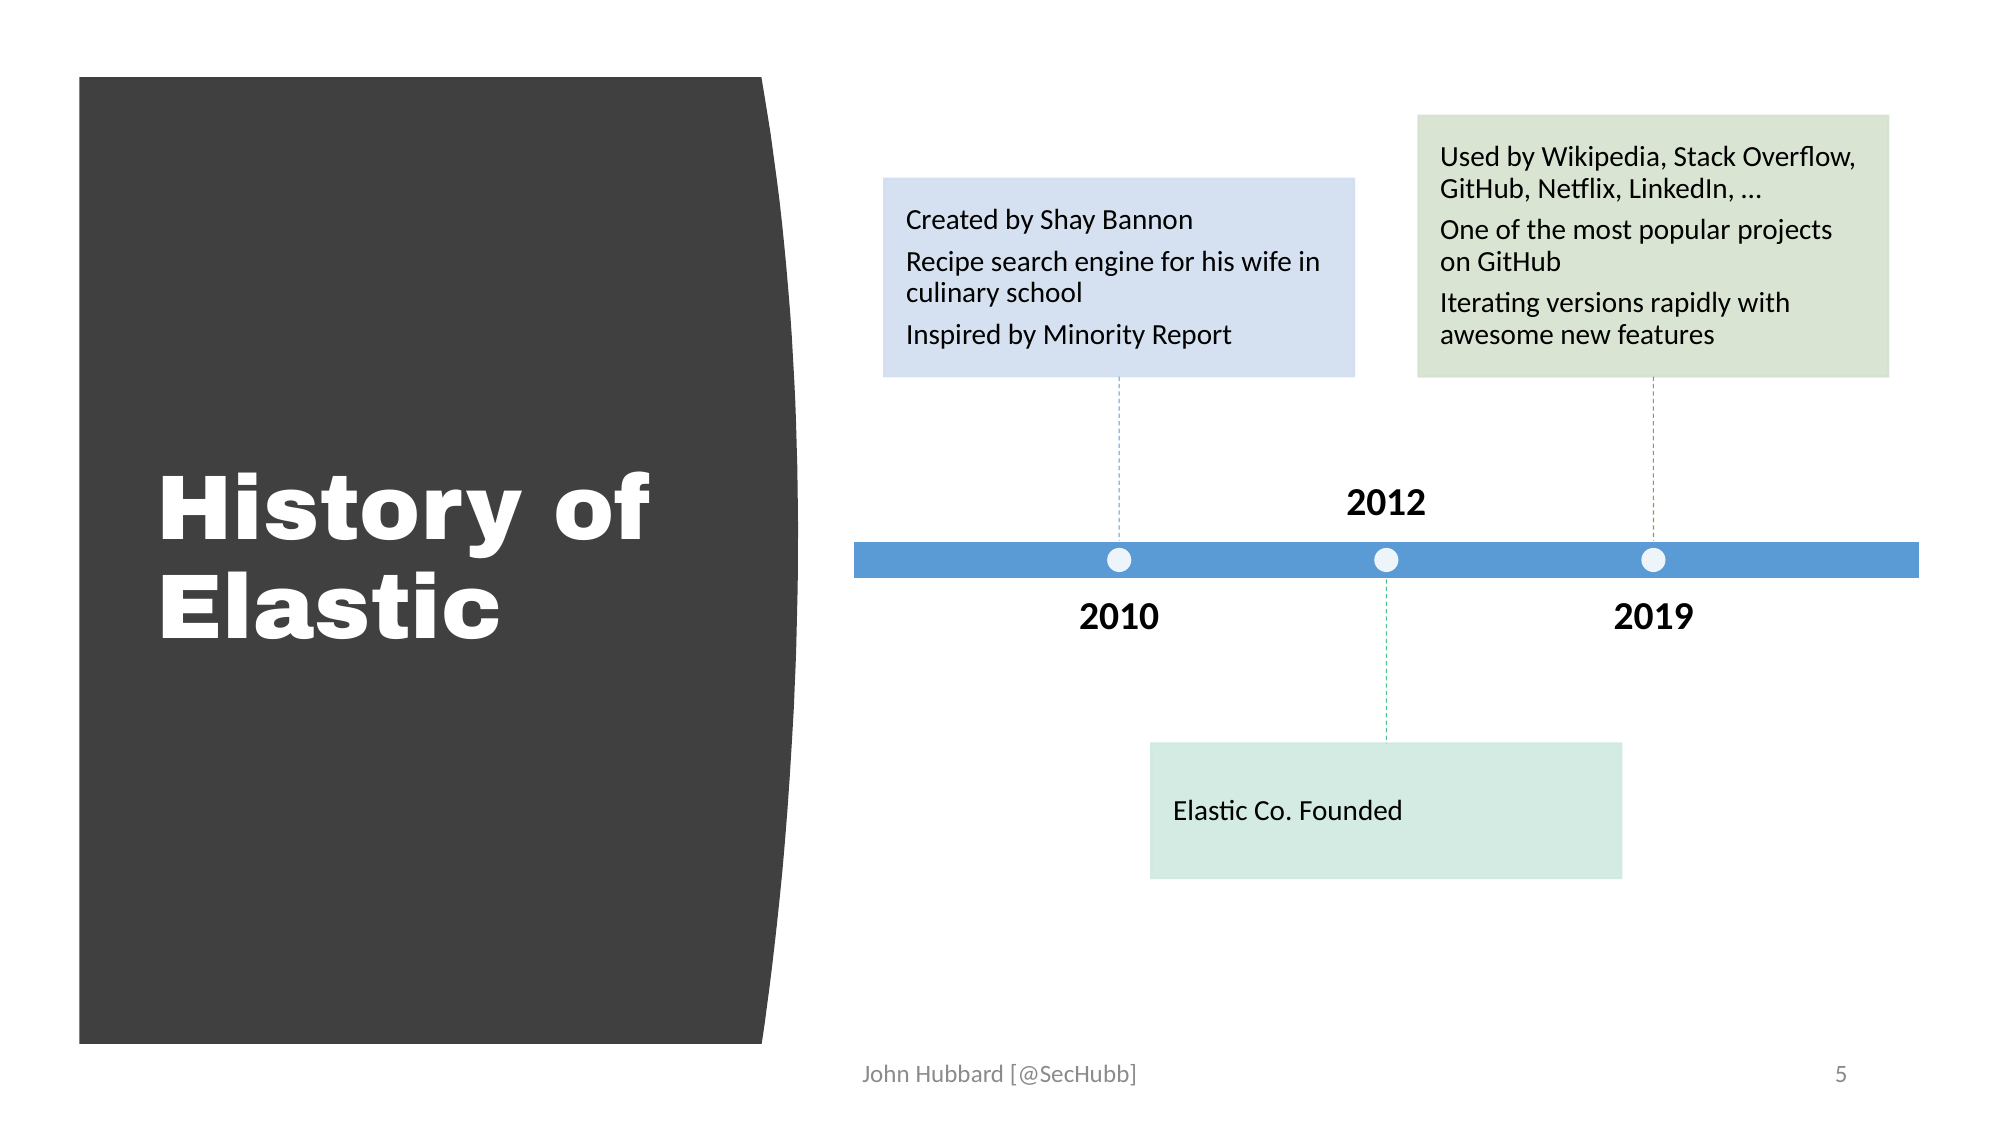

2010
Created by Shay Bannon
Recipe search engine for his wife in culinary school
Inspired by Minority Report
2012
Elastic Co. Founded
2019
Used by Wikipedia, Stack Overflow, GitHub, Netflix, LinkedIn, …
One of the most popular projects on GitHub
Iterating versions rapidly with awesome new features

# History of Elastic
John Hubbard [@SecHubb]
5